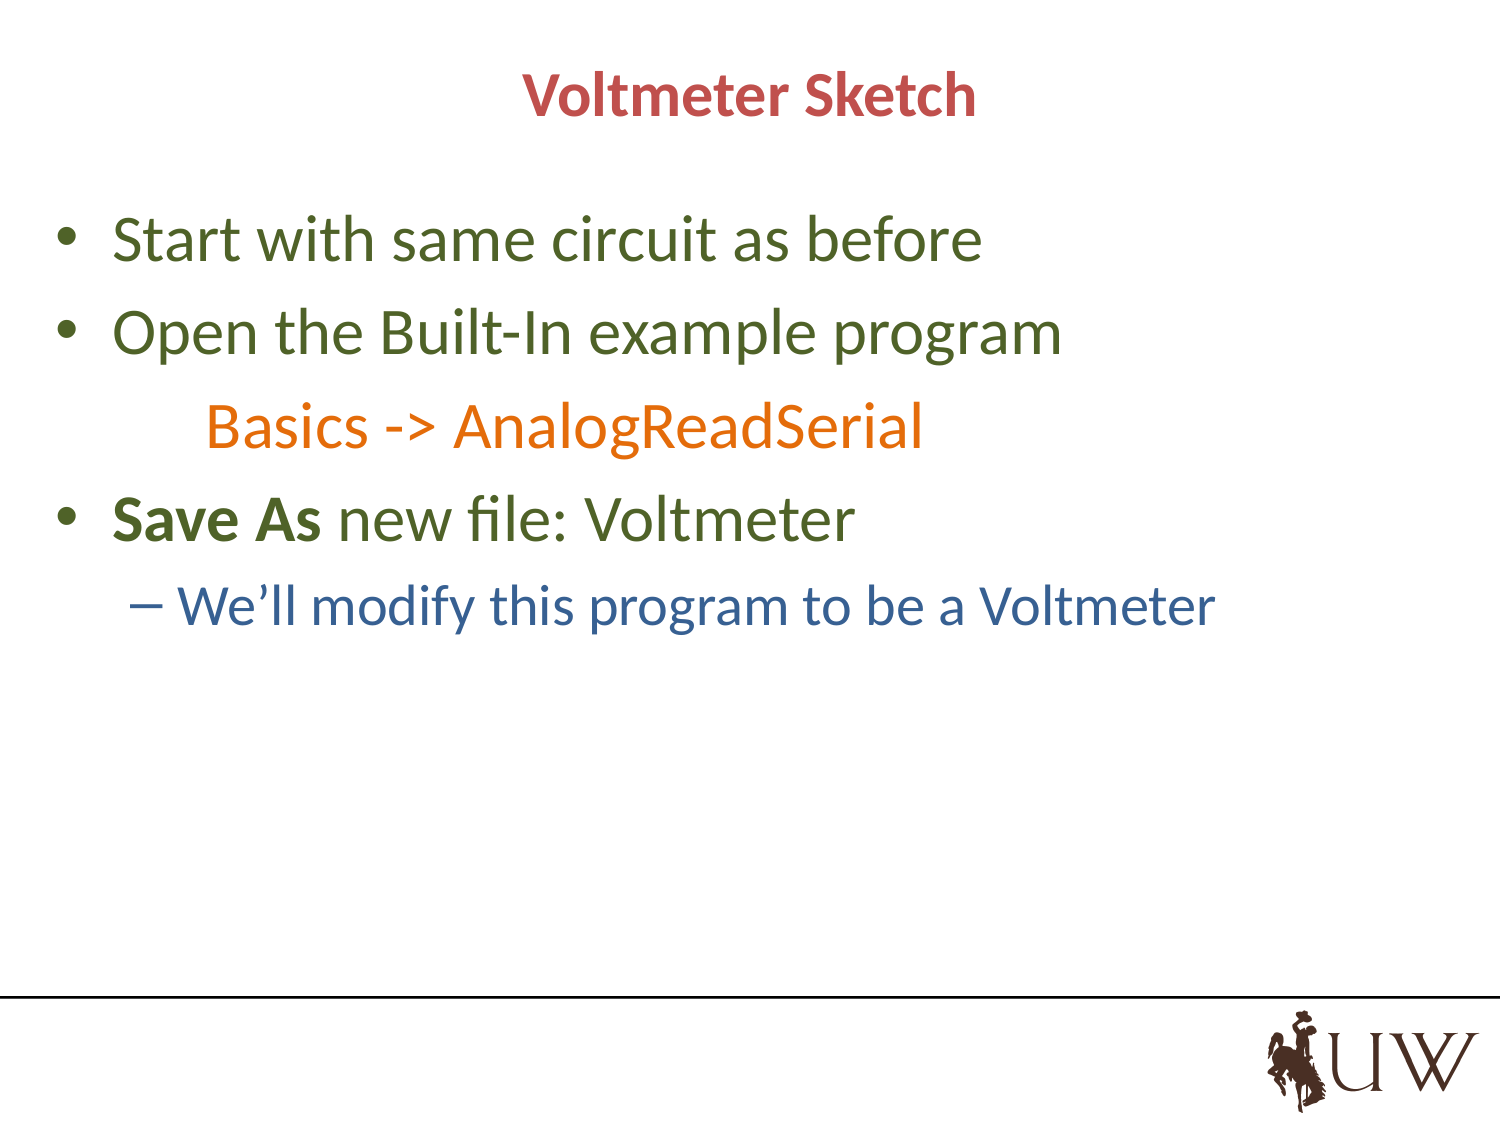

# Voltmeter Sketch
Start with same circuit as before
Open the Built-In example program
	Basics -> AnalogReadSerial
Save As new file: Voltmeter
We’ll modify this program to be a Voltmeter